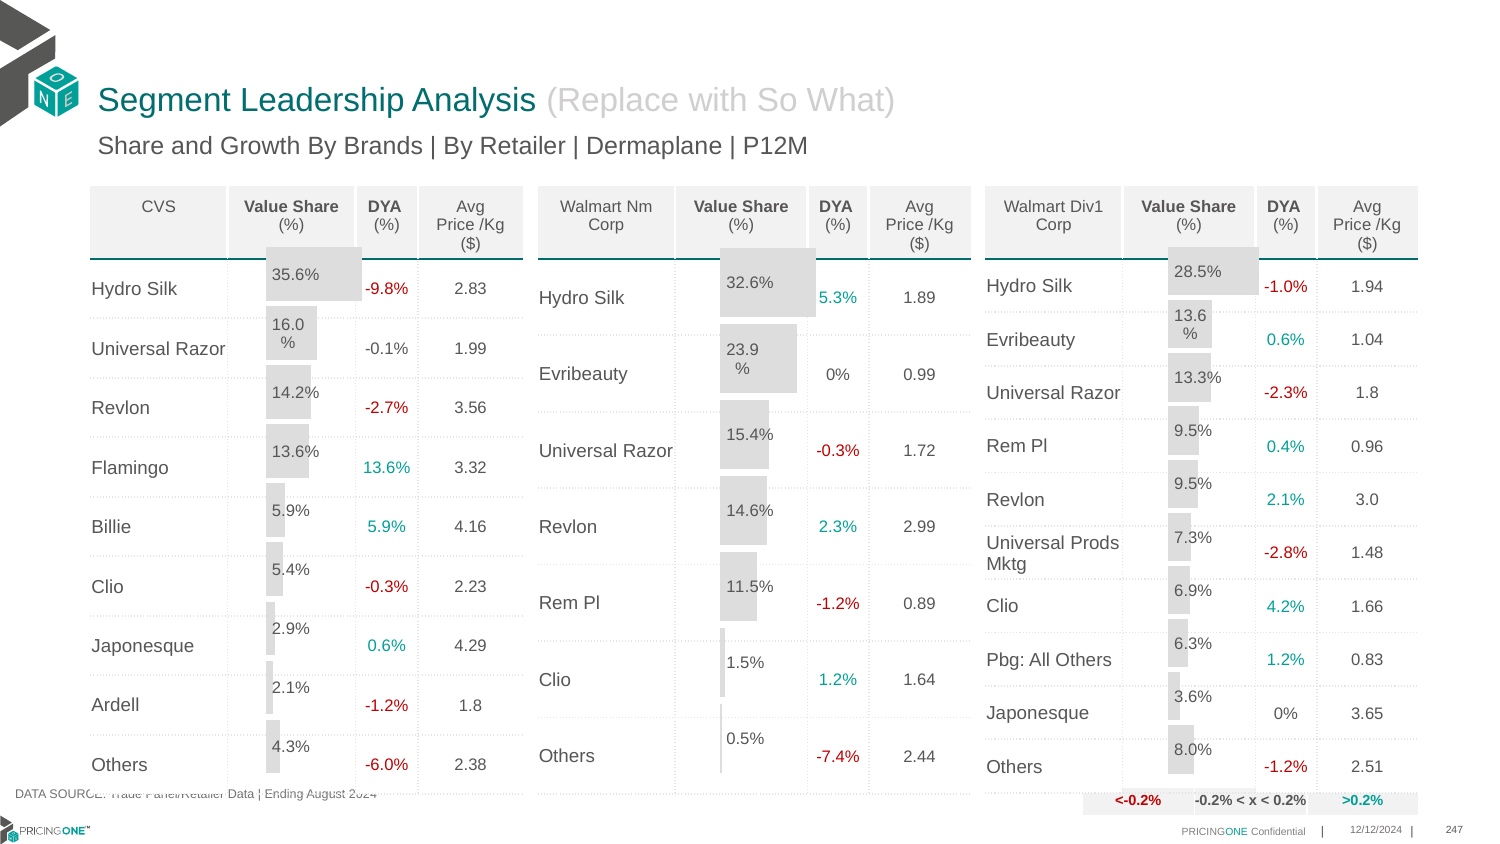

# Segment Leadership Analysis (Replace with So What)
Share and Growth By Brands | By Retailer | Dermaplane | P12M
| Walmart Nm Corp | Value Share (%) | DYA (%) | Avg Price /Kg ($) |
| --- | --- | --- | --- |
| Hydro Silk |  | 5.3% | 1.89 |
| Evribeauty |  | 0% | 0.99 |
| Universal Razor |  | -0.3% | 1.72 |
| Revlon |  | 2.3% | 2.99 |
| Rem Pl |  | -1.2% | 0.89 |
| Clio |  | 1.2% | 1.64 |
| Others |  | -7.4% | 2.44 |
| CVS | Value Share (%) | DYA (%) | Avg Price /Kg ($) |
| --- | --- | --- | --- |
| Hydro Silk |  | -9.8% | 2.83 |
| Universal Razor |  | -0.1% | 1.99 |
| Revlon |  | -2.7% | 3.56 |
| Flamingo |  | 13.6% | 3.32 |
| Billie |  | 5.9% | 4.16 |
| Clio |  | -0.3% | 2.23 |
| Japonesque |  | 0.6% | 4.29 |
| Ardell |  | -1.2% | 1.8 |
| Others |  | -6.0% | 2.38 |
| Walmart Div1 Corp | Value Share (%) | DYA (%) | Avg Price /Kg ($) |
| --- | --- | --- | --- |
| Hydro Silk |  | -1.0% | 1.94 |
| Evribeauty |  | 0.6% | 1.04 |
| Universal Razor |  | -2.3% | 1.8 |
| Rem Pl |  | 0.4% | 0.96 |
| Revlon |  | 2.1% | 3.0 |
| Universal Prods Mktg |  | -2.8% | 1.48 |
| Clio |  | 4.2% | 1.66 |
| Pbg: All Others |  | 1.2% | 0.83 |
| Japonesque |  | 0% | 3.65 |
| Others |  | -1.2% | 2.51 |

### Chart

| Category | CVS | Dermaplane |
|---|---|
|  | 0.35587666090178177 |

### Chart

| Category | Walmart Nm Corp | Dermaplane |
|---|---|
|  | 0.3260660733115293 |

### Chart

| Category | Walmart Div1 Corp | Dermaplane |
|---|---|
|  | 0.2846855401181102 |
DATA SOURCE: Trade Panel/Retailer Data | Ending August 2024
| <-0.2% | -0.2% < x < 0.2% | >0.2% |
| --- | --- | --- |

12/12/2024
247